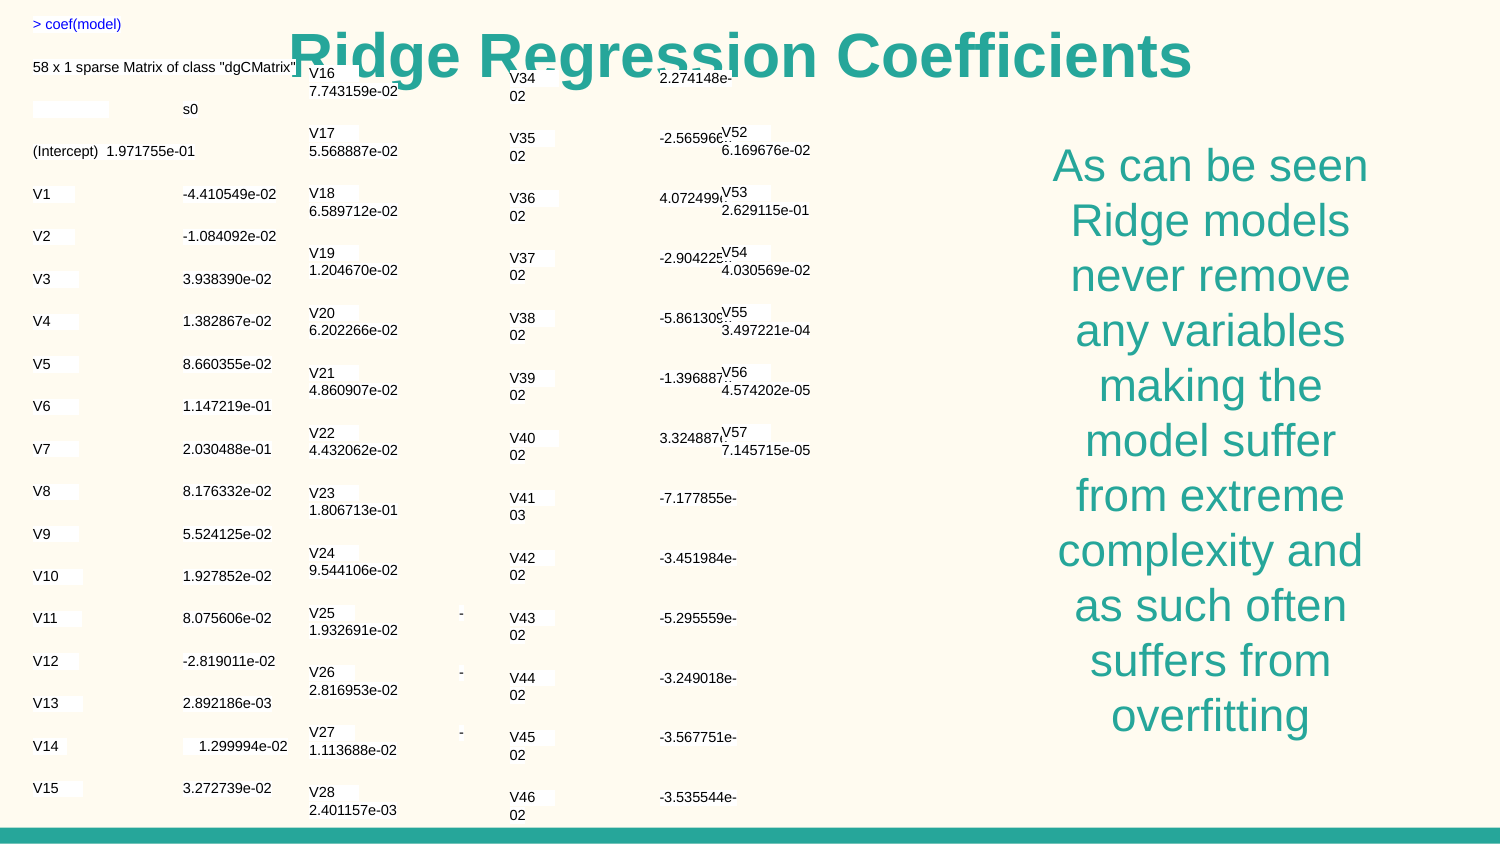

> coef(model)
58 x 1 sparse Matrix of class "dgCMatrix"
                   	s0
(Intercept)  1.971755e-01
V1      	-4.410549e-02
V2      	-1.084092e-02
V3       	3.938390e-02
V4       	1.382867e-02
V5       	8.660355e-02
V6       	1.147219e-01
V7       	2.030488e-01
V8       	8.176332e-02
V9       	5.524125e-02
V10      	1.927852e-02
V11      	8.075606e-02
V12     	-2.819011e-02
V13      	2.892186e-03
V14  	    1.299994e-02
V15      	3.272739e-02
# Ridge Regression Coefficients
V16      	7.743159e-02
V17      	5.568887e-02
V18      	6.589712e-02
V19      	1.204670e-02
V20      	6.202266e-02
V21      	4.860907e-02
V22      	4.432062e-02
V23      	1.806713e-01
V24      	9.544106e-02
V25     	-1.932691e-02
V26     	-2.816953e-02
V27     	-1.113688e-02
V28      	2.401157e-03
V29     	-7.136899e-03
V30     	-5.485631e-02
V31     	-1.903419e-02
V32      	1.656088e-02
V33     	-3.914051e-02

V34      	2.274148e-02
V35     	-2.565966e-02
V36      	4.072499e-02
V37     	-2.904225e-02
V38     	-5.861309e-02
V39     	-1.396887e-02
V40      	3.324887e-02
V41     	-7.177855e-03
V42     	-3.451984e-02
V43     	-5.295559e-02
V44     	-3.249018e-02
V45     	-3.567751e-02
V46     	-3.535544e-02
V47     	-1.693993e-01
V48     	-5.503535e-02
V49     	-1.307405e-01
V50     	-5.051641e-02
V51 	    -5.821501e-02

V52      	6.169676e-02
V53      	2.629115e-01
V54      	4.030569e-02
V55      	3.497221e-04
V56      	4.574202e-05
V57      	7.145715e-05

As can be seen Ridge models never remove any variables making the model suffer from extreme complexity and as such often suffers from overfitting